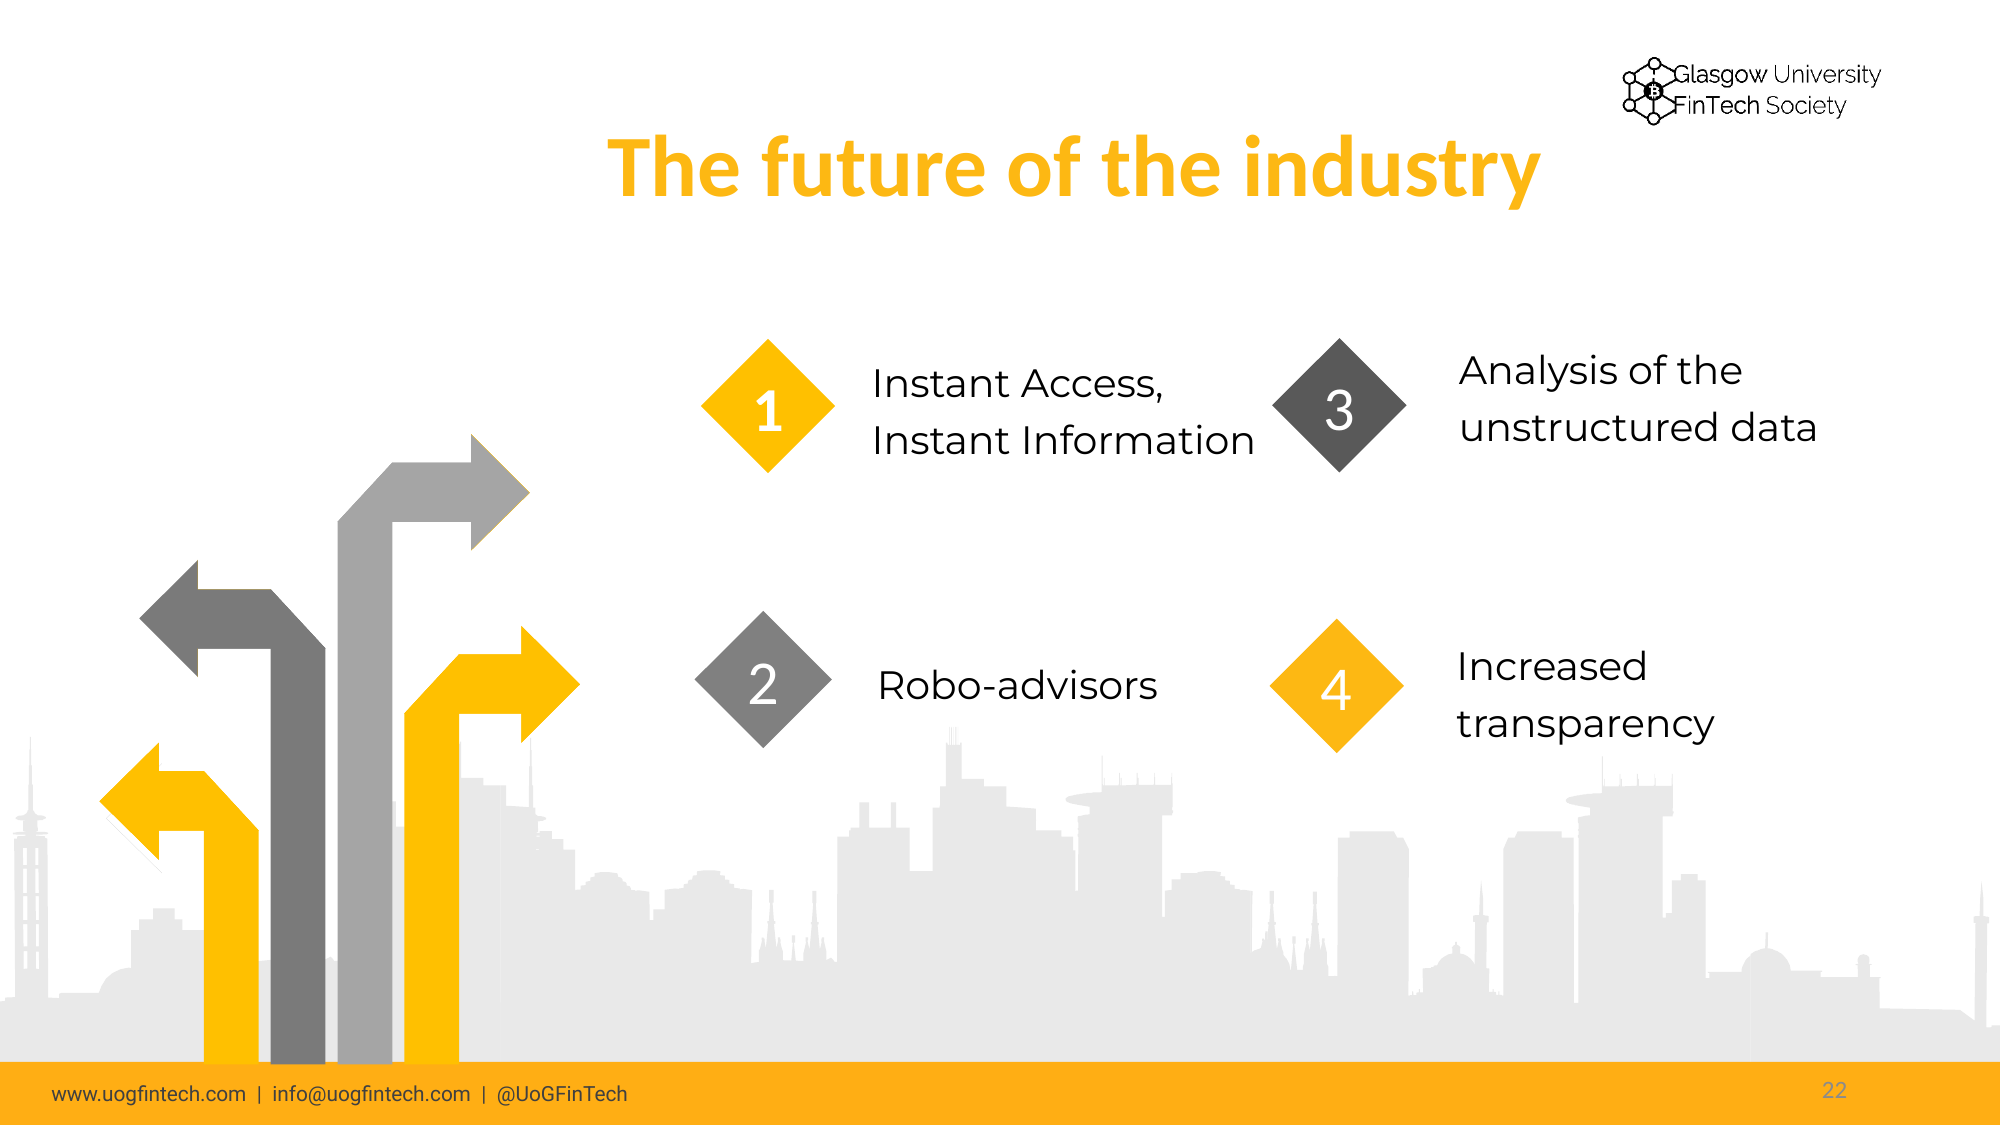

# The future of the industry
3
1
Analysis of the unstructured data
Instant Access,
Instant Information

2
4
Robo-advisors
Increased transparency
22